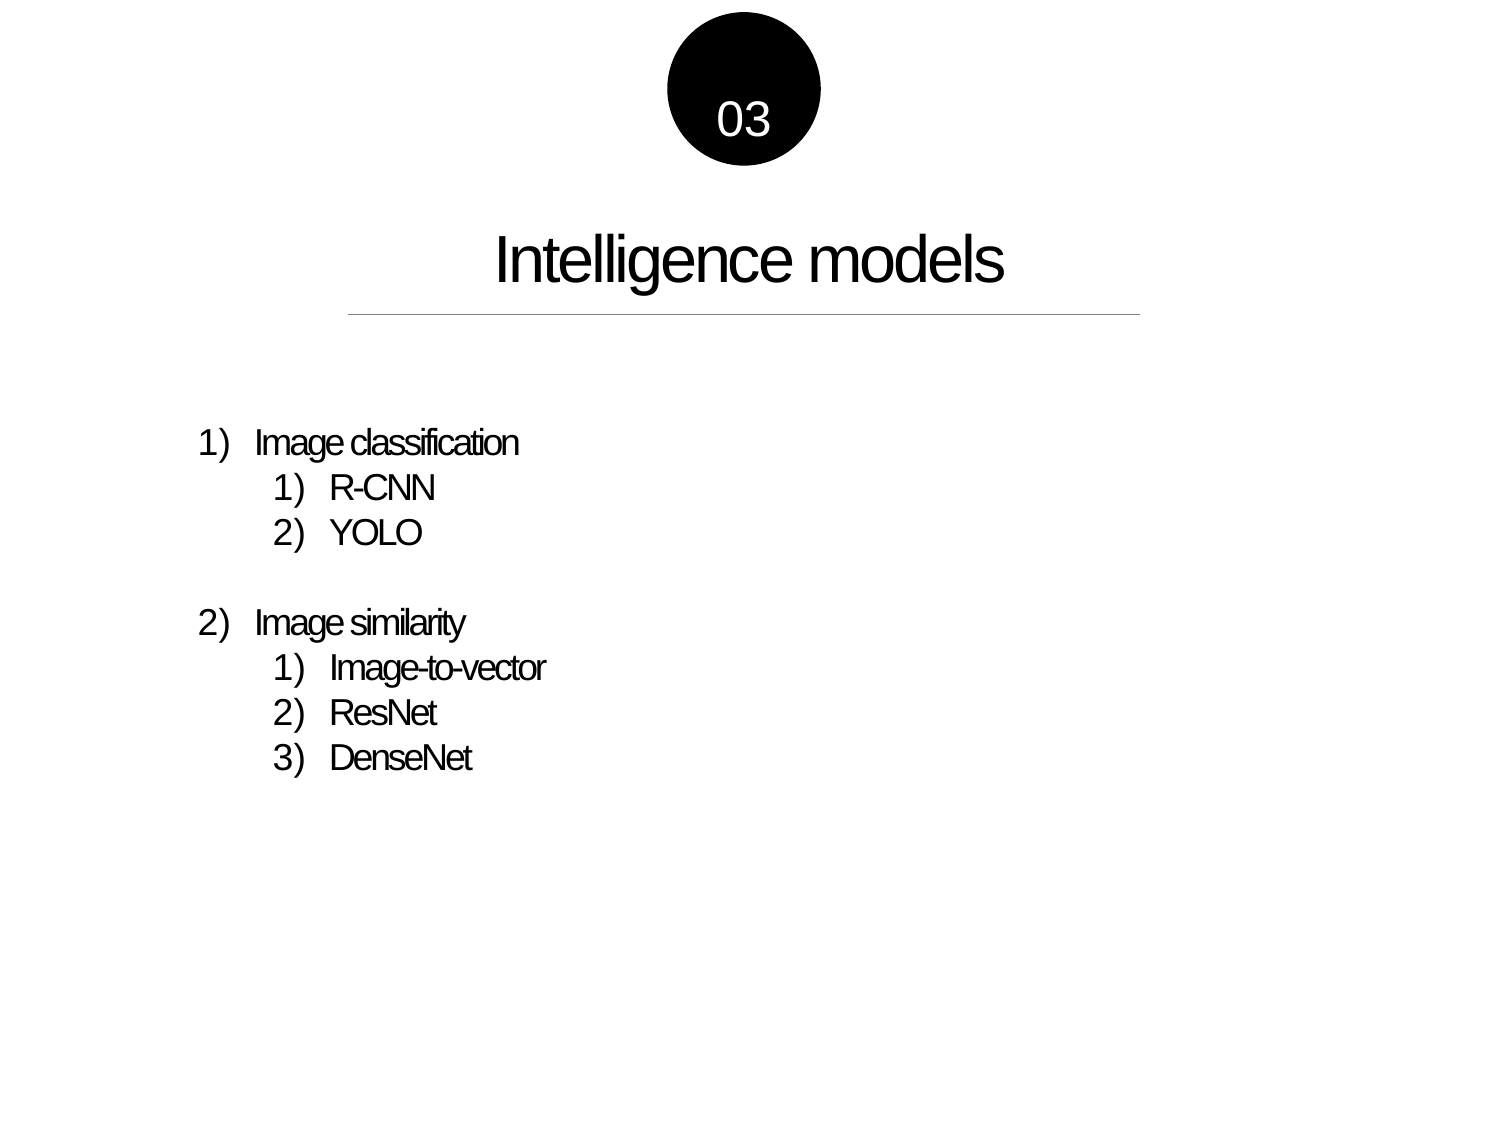

03
Intelligence models
Image classification
R-CNN
YOLO

Image similarity
Image-to-vector
ResNet
DenseNet